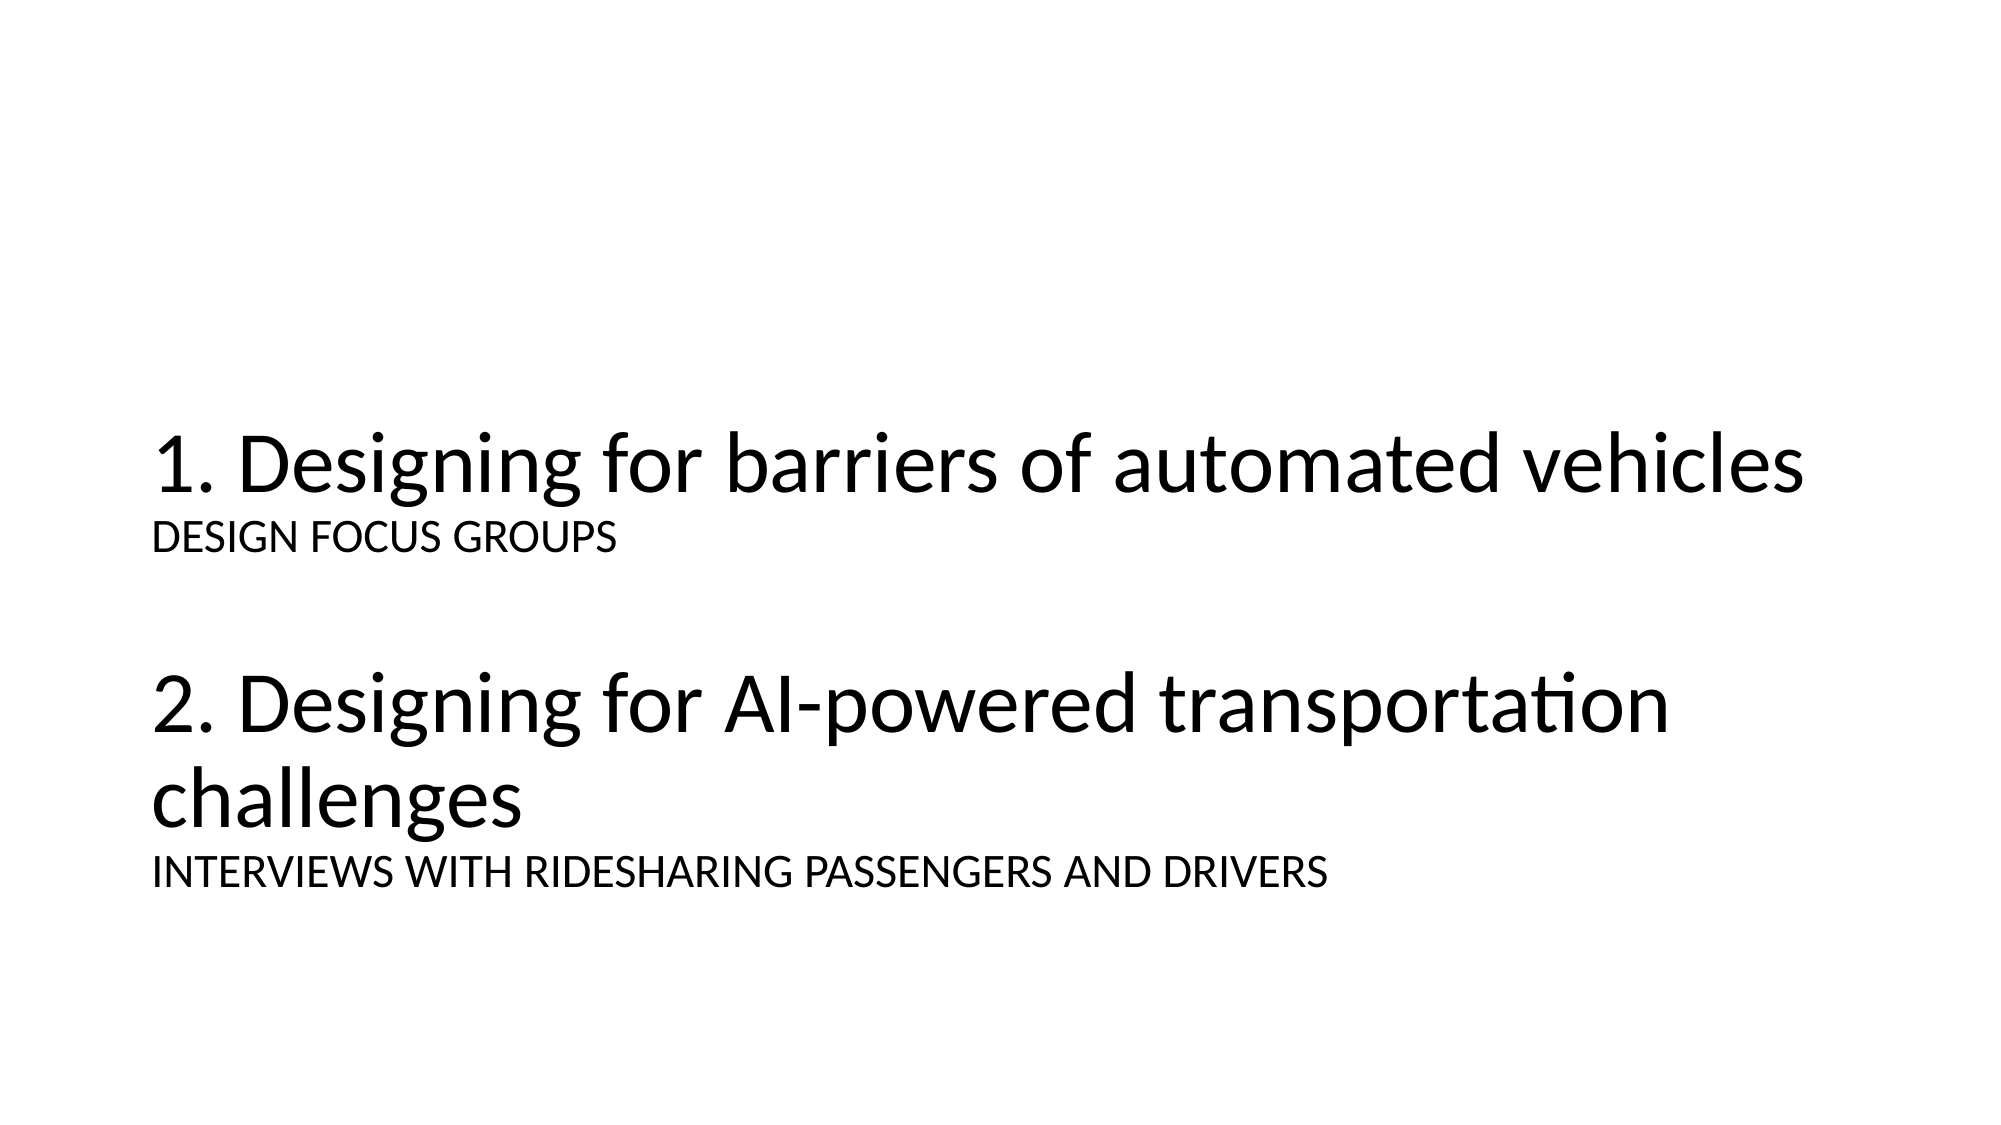

# 1. Designing for barriers of automated vehicles DESIGN FOCUS GROUPS 2. Designing for AI-powered transportation challenges INTERVIEWS WITH RIDESHARING PASSENGERS AND DRIVERS